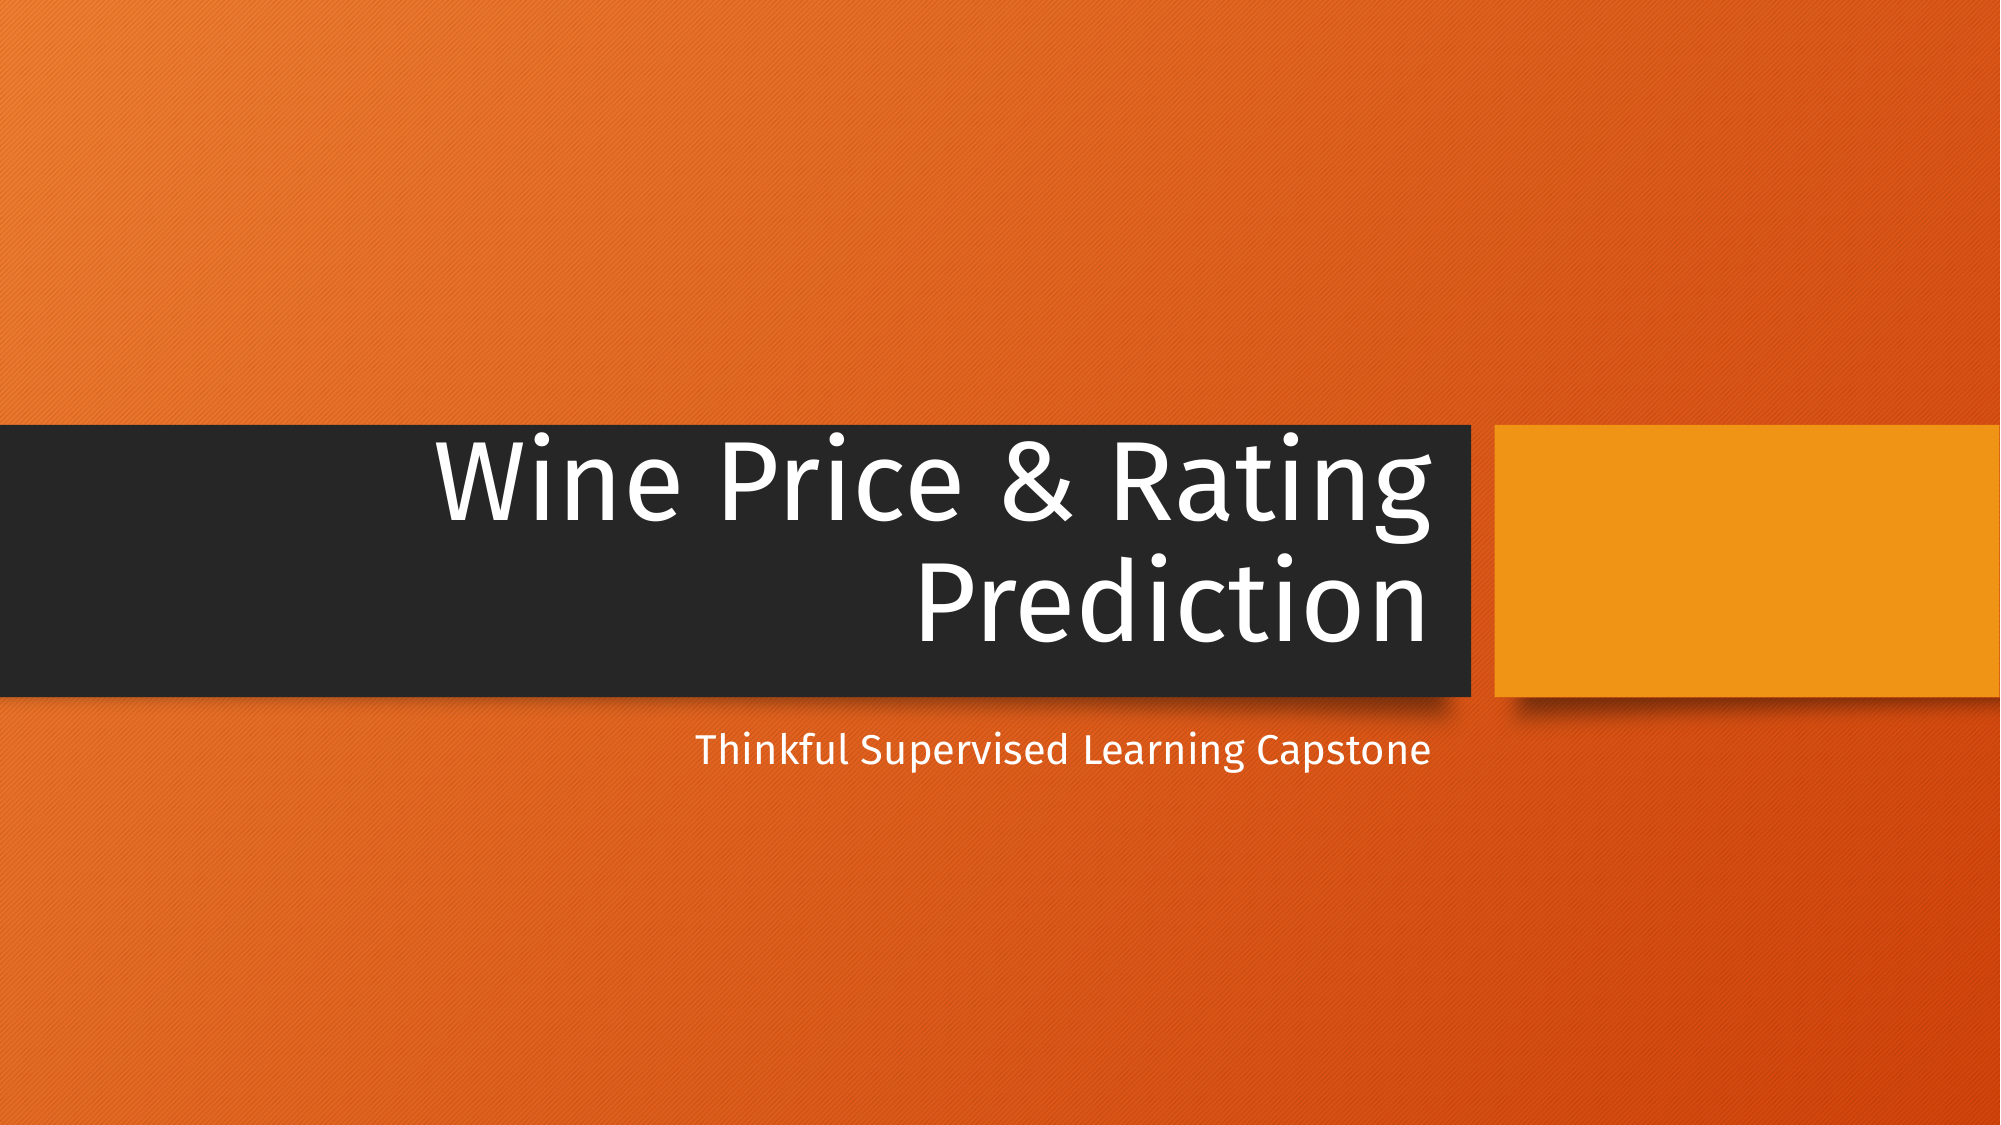

# Wine Price & Rating Prediction
Thinkful Supervised Learning Capstone